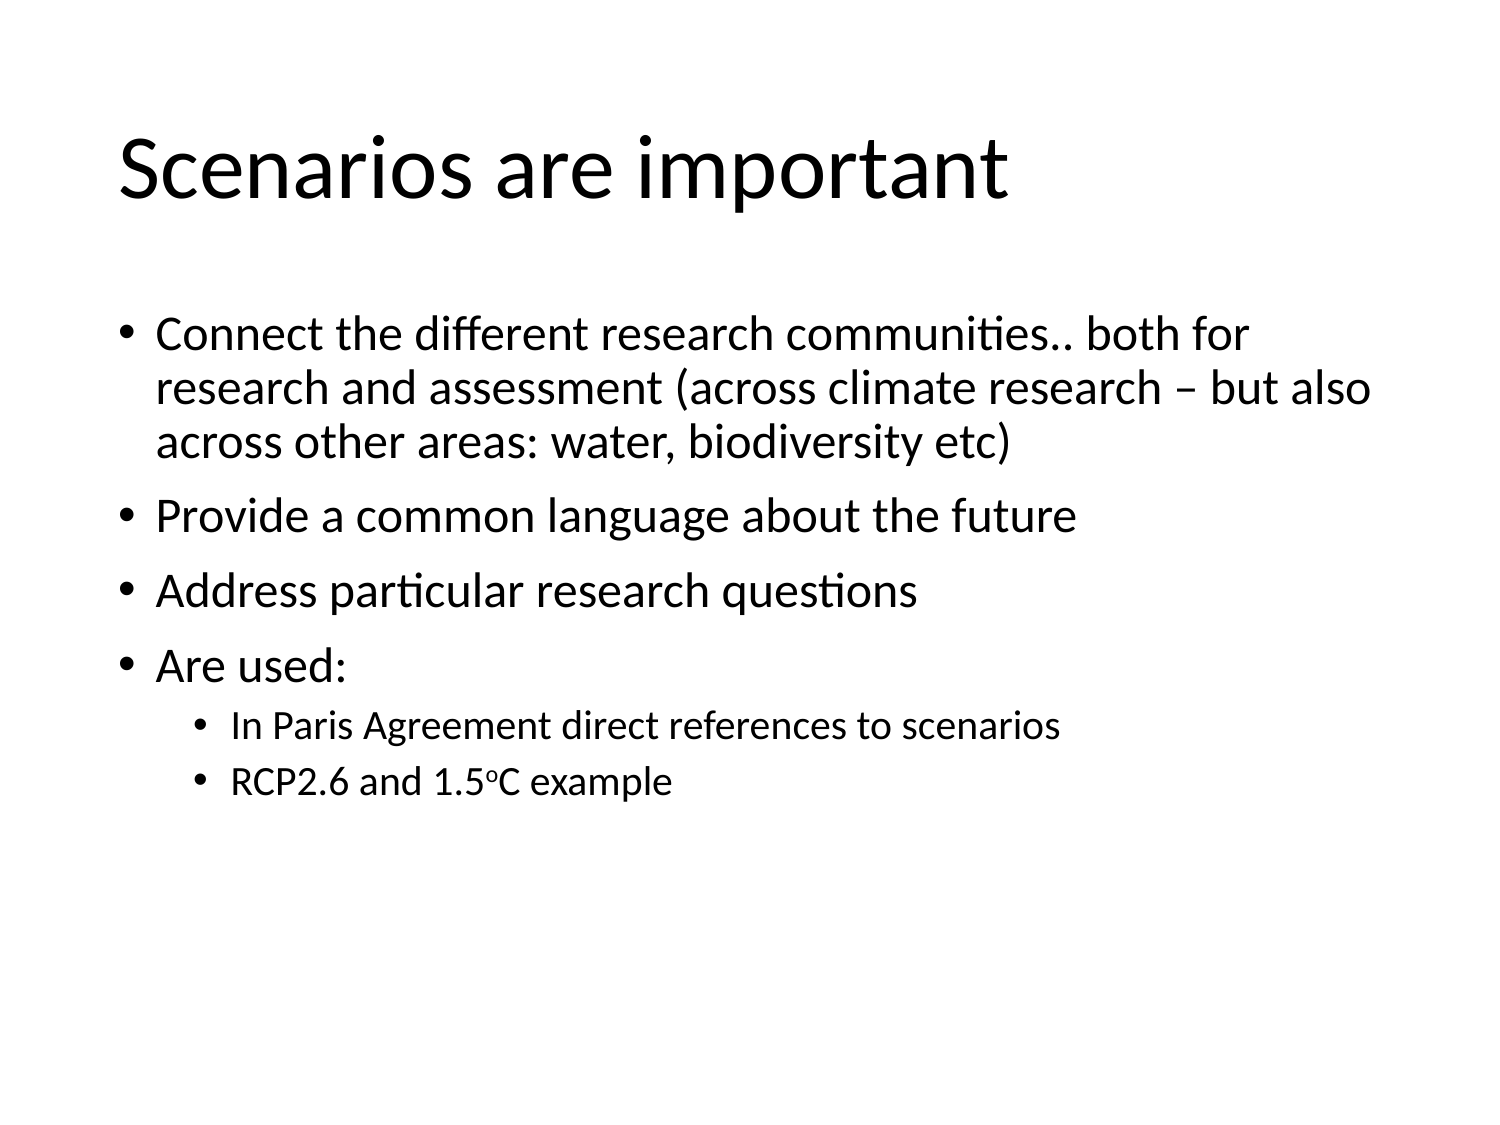

# Scenarios are important
Connect the different research communities.. both for research and assessment (across climate research – but also across other areas: water, biodiversity etc)
Provide a common language about the future
Address particular research questions
Are used:
In Paris Agreement direct references to scenarios
RCP2.6 and 1.5oC example